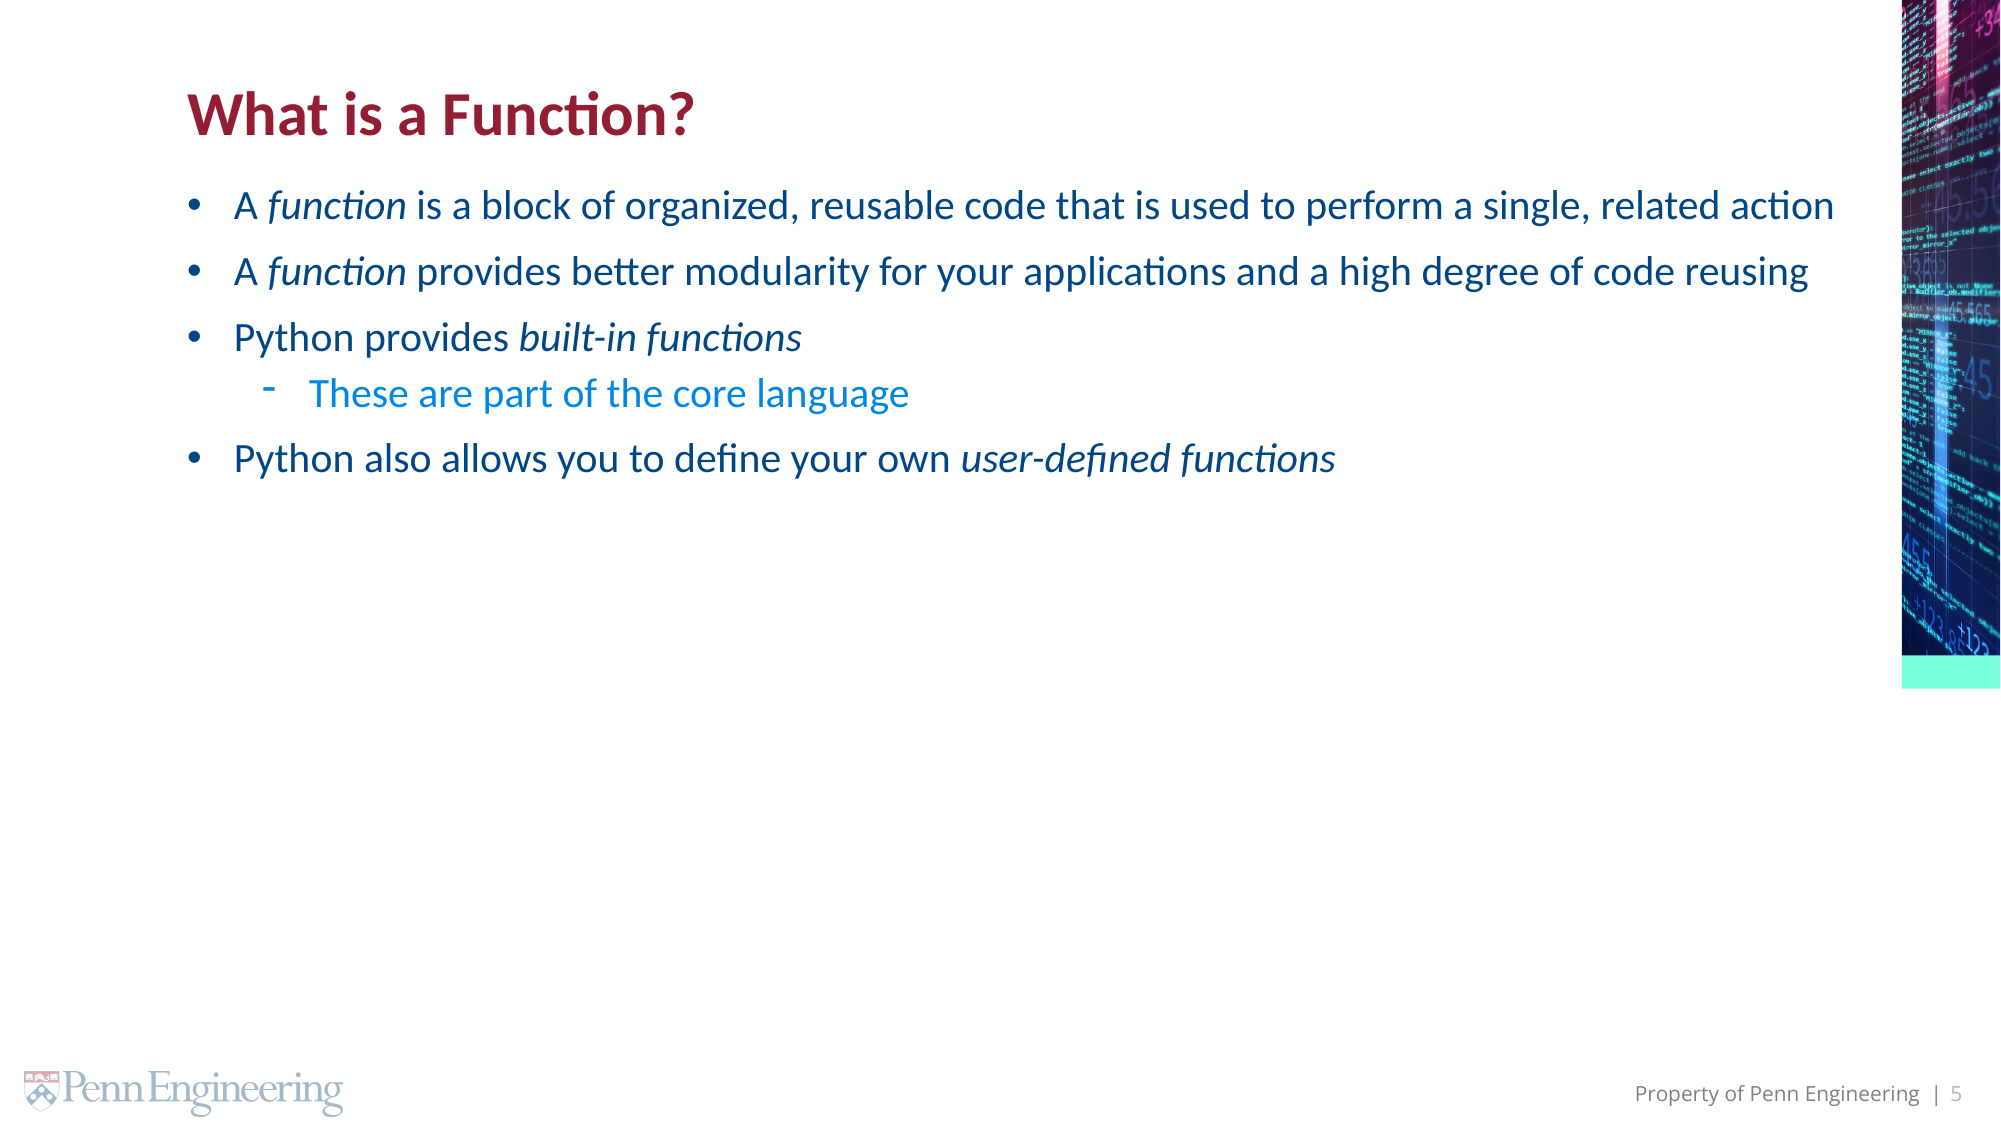

# What is a Function?
A function is a block of organized, reusable code that is used to perform a single, related action
A function provides better modularity for your applications and a high degree of code reusing
Python provides built-in functions
These are part of the core language
Python also allows you to define your own user-defined functions

5